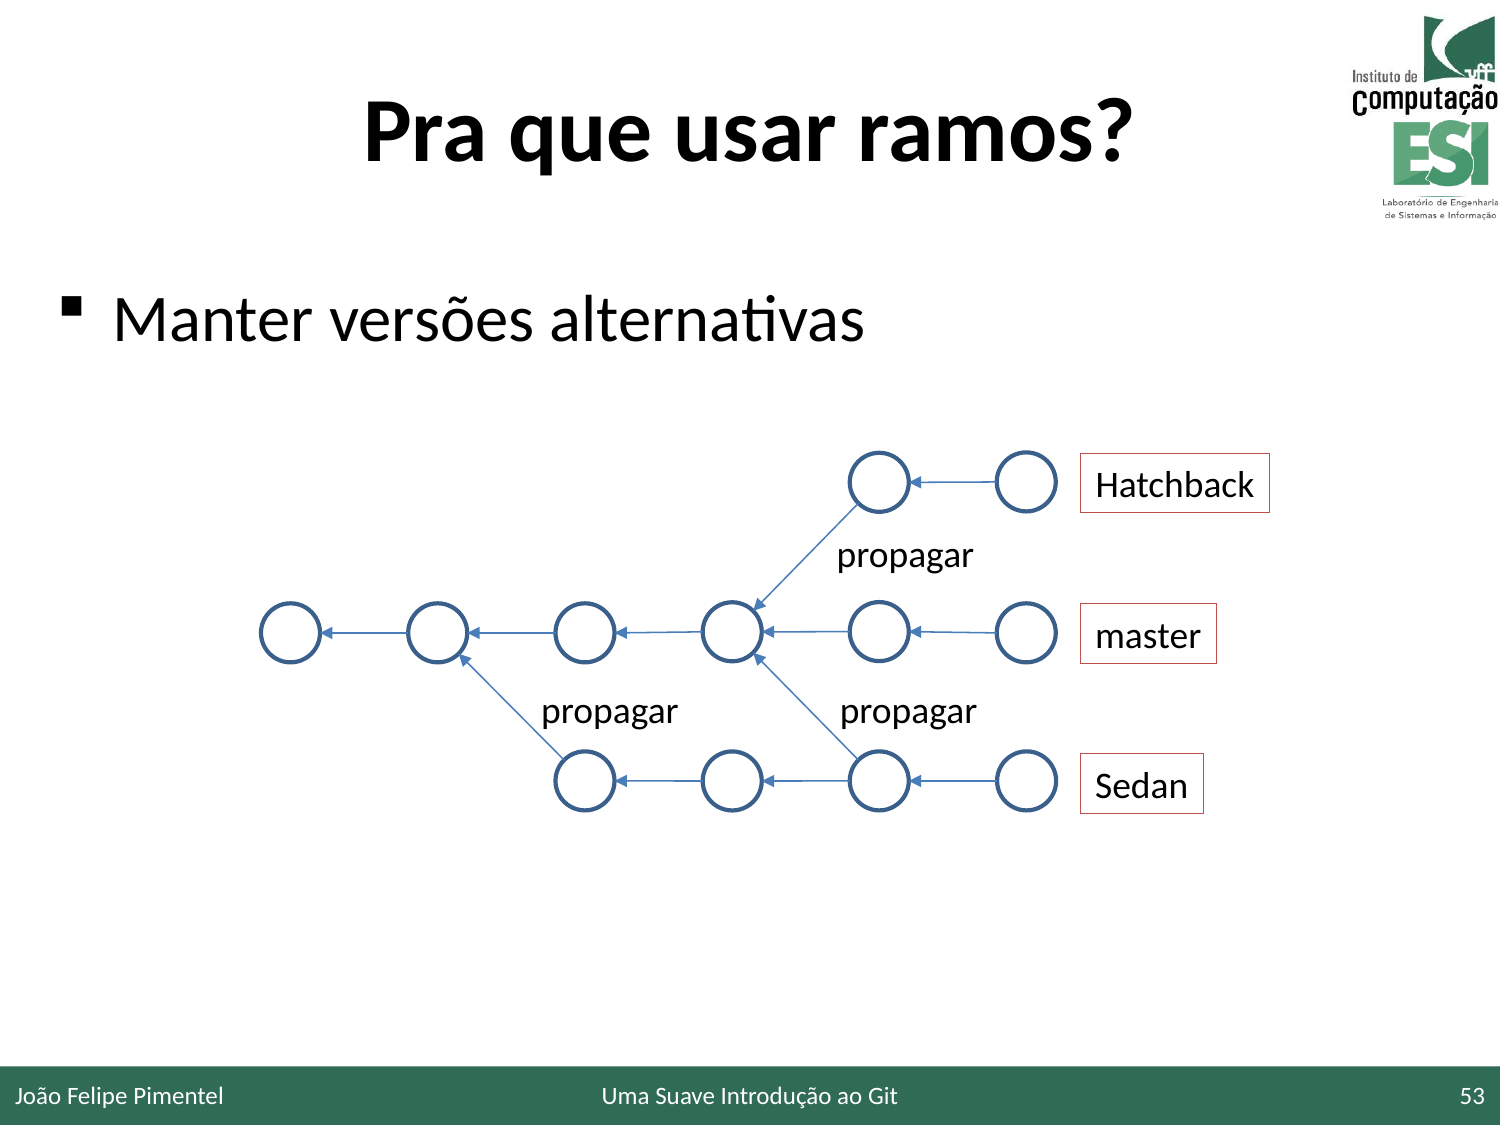

# Pra que usar ramos?
Manter versões alternativas

Hatchback
propagar

master
propagar
propagar

Sedan
João Felipe Pimentel
Uma Suave Introdução ao Git
53